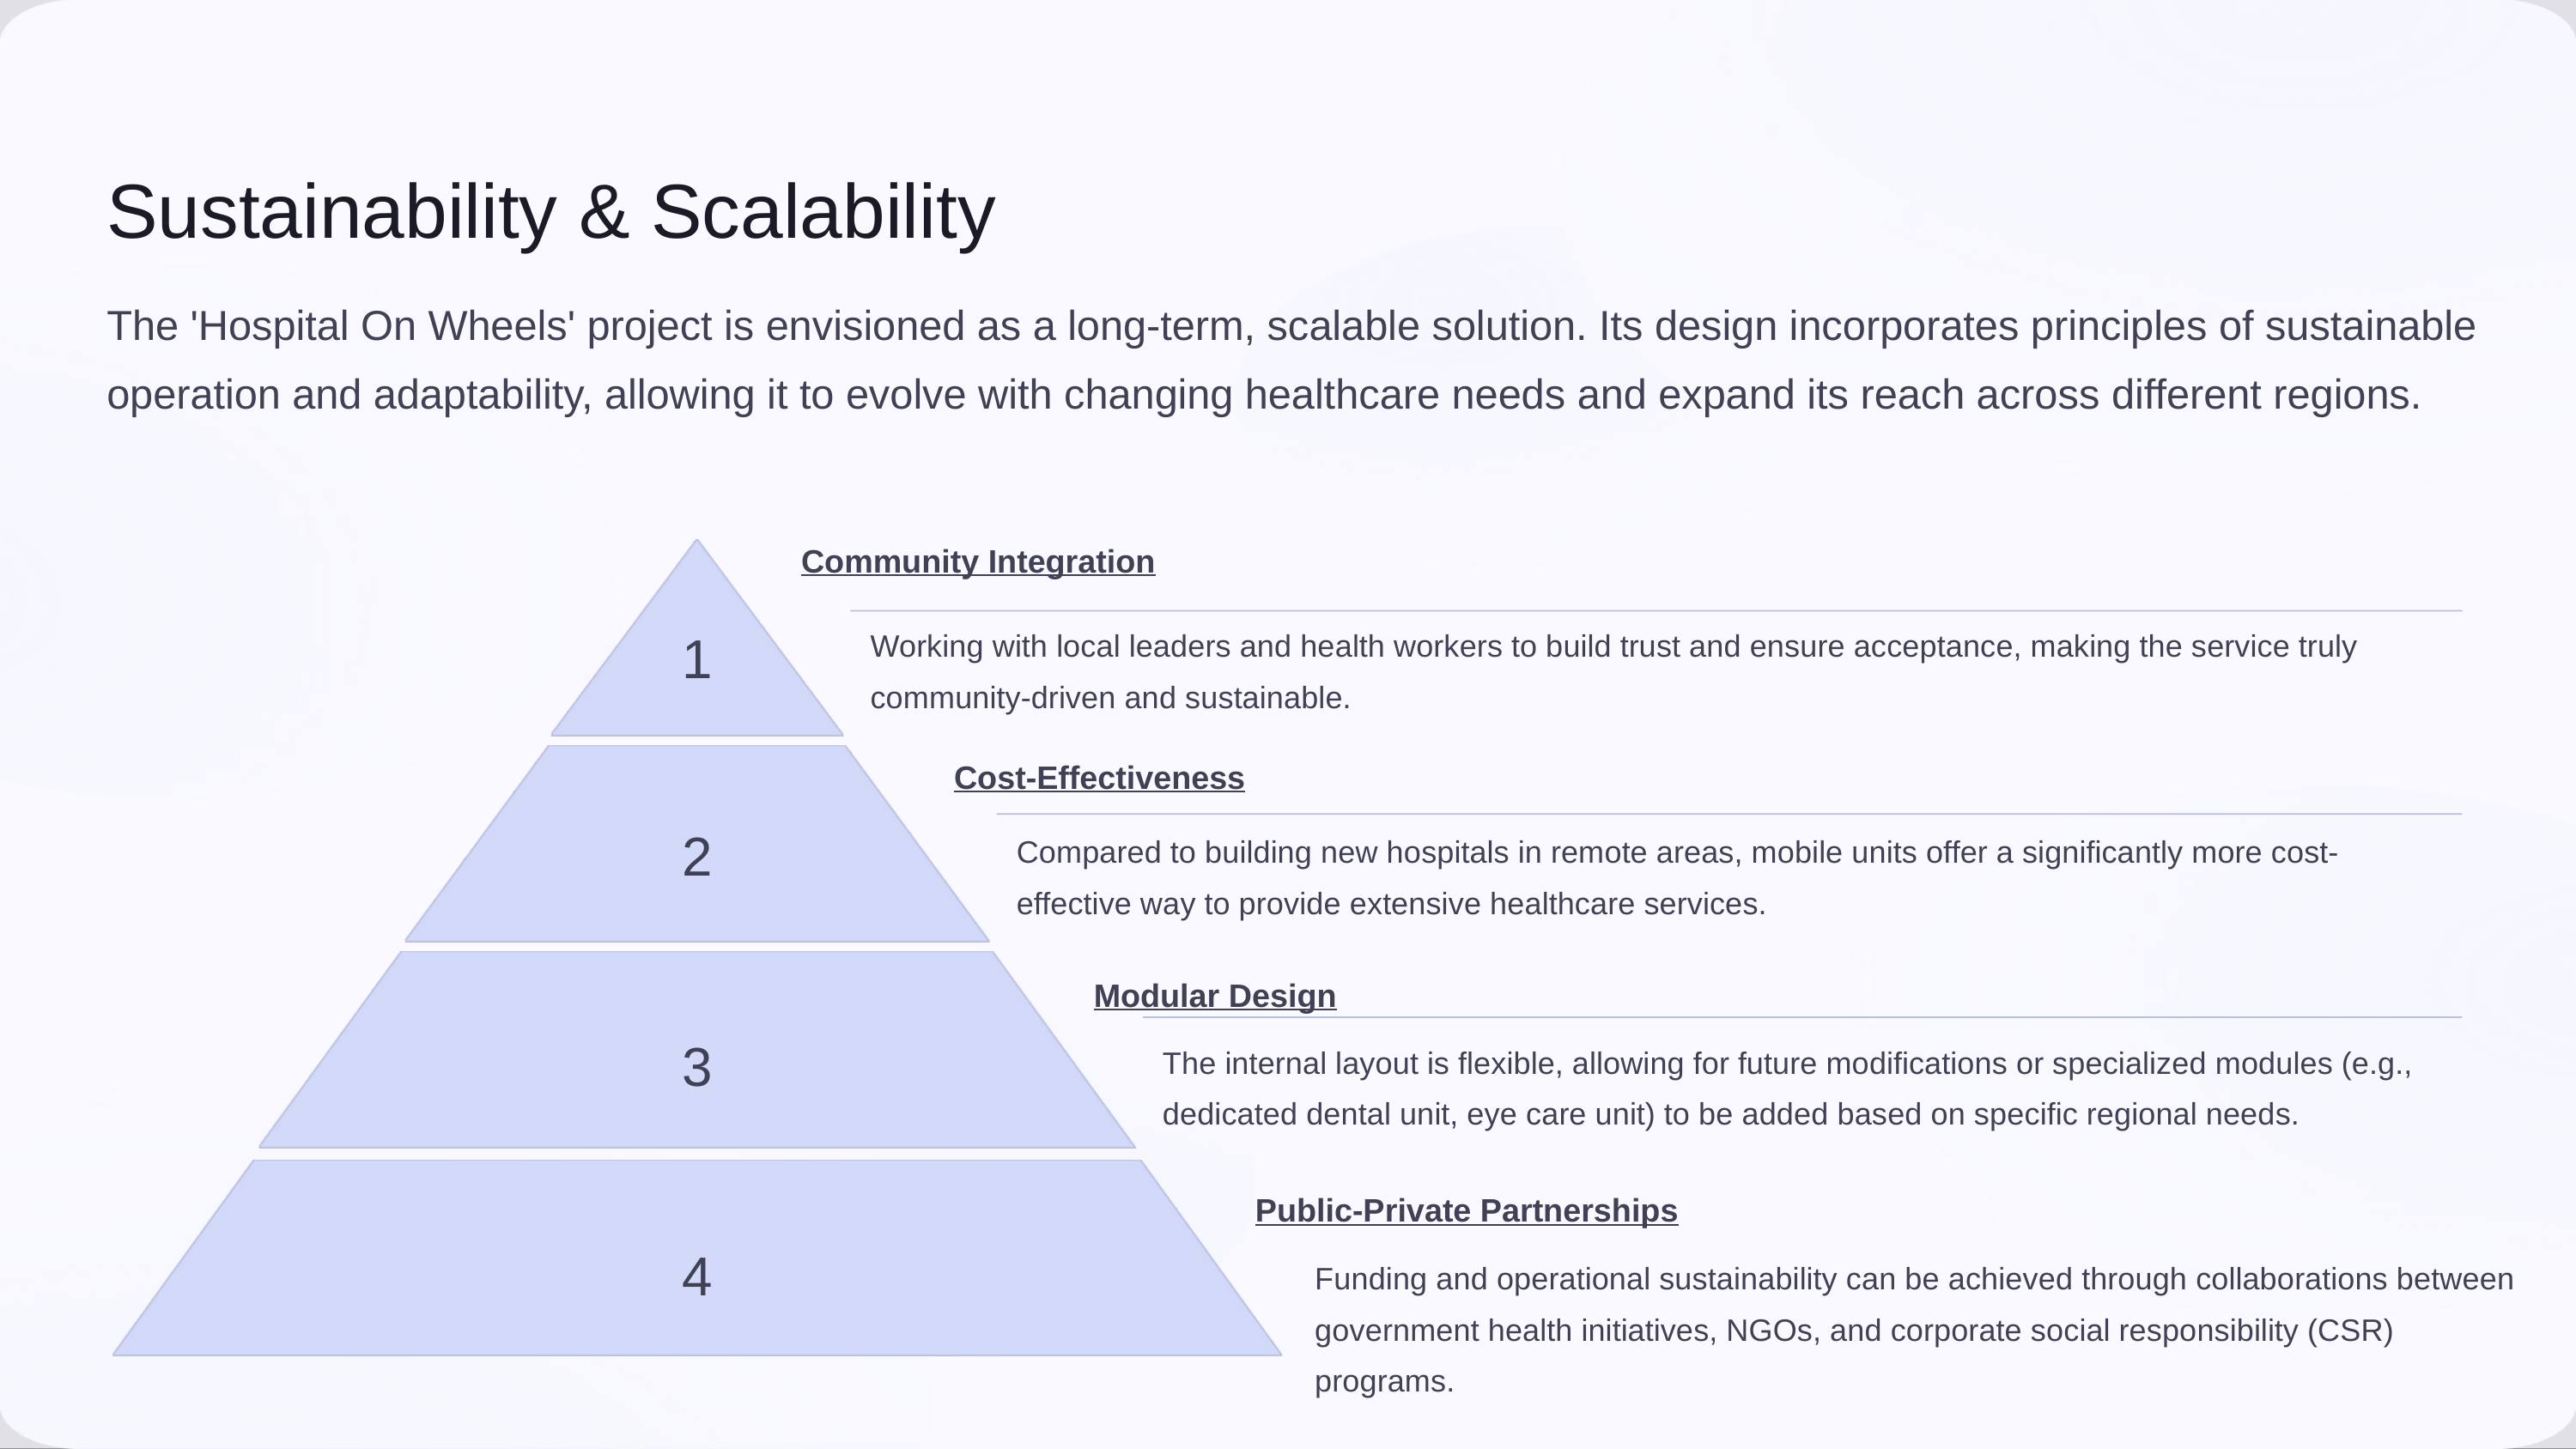

Sustainability & Scalability
The 'Hospital On Wheels' project is envisioned as a long-term, scalable solution. Its design incorporates principles of sustainable operation and adaptability, allowing it to evolve with changing healthcare needs and expand its reach across different regions.
Community Integration

1

Working with local leaders and health workers to build trust and ensure acceptance, making the service truly community-driven and sustainable.

Cost-Effectiveness
2

Compared to building new hospitals in remote areas, mobile units offer a significantly more cost-effective way to provide extensive healthcare services.

Modular Design
3

The internal layout is flexible, allowing for future modifications or specialized modules (e.g., dedicated dental unit, eye care unit) to be added based on specific regional needs.

Public-Private Partnerships
4
Funding and operational sustainability can be achieved through collaborations between government health initiatives, NGOs, and corporate social responsibility (CSR) programs.